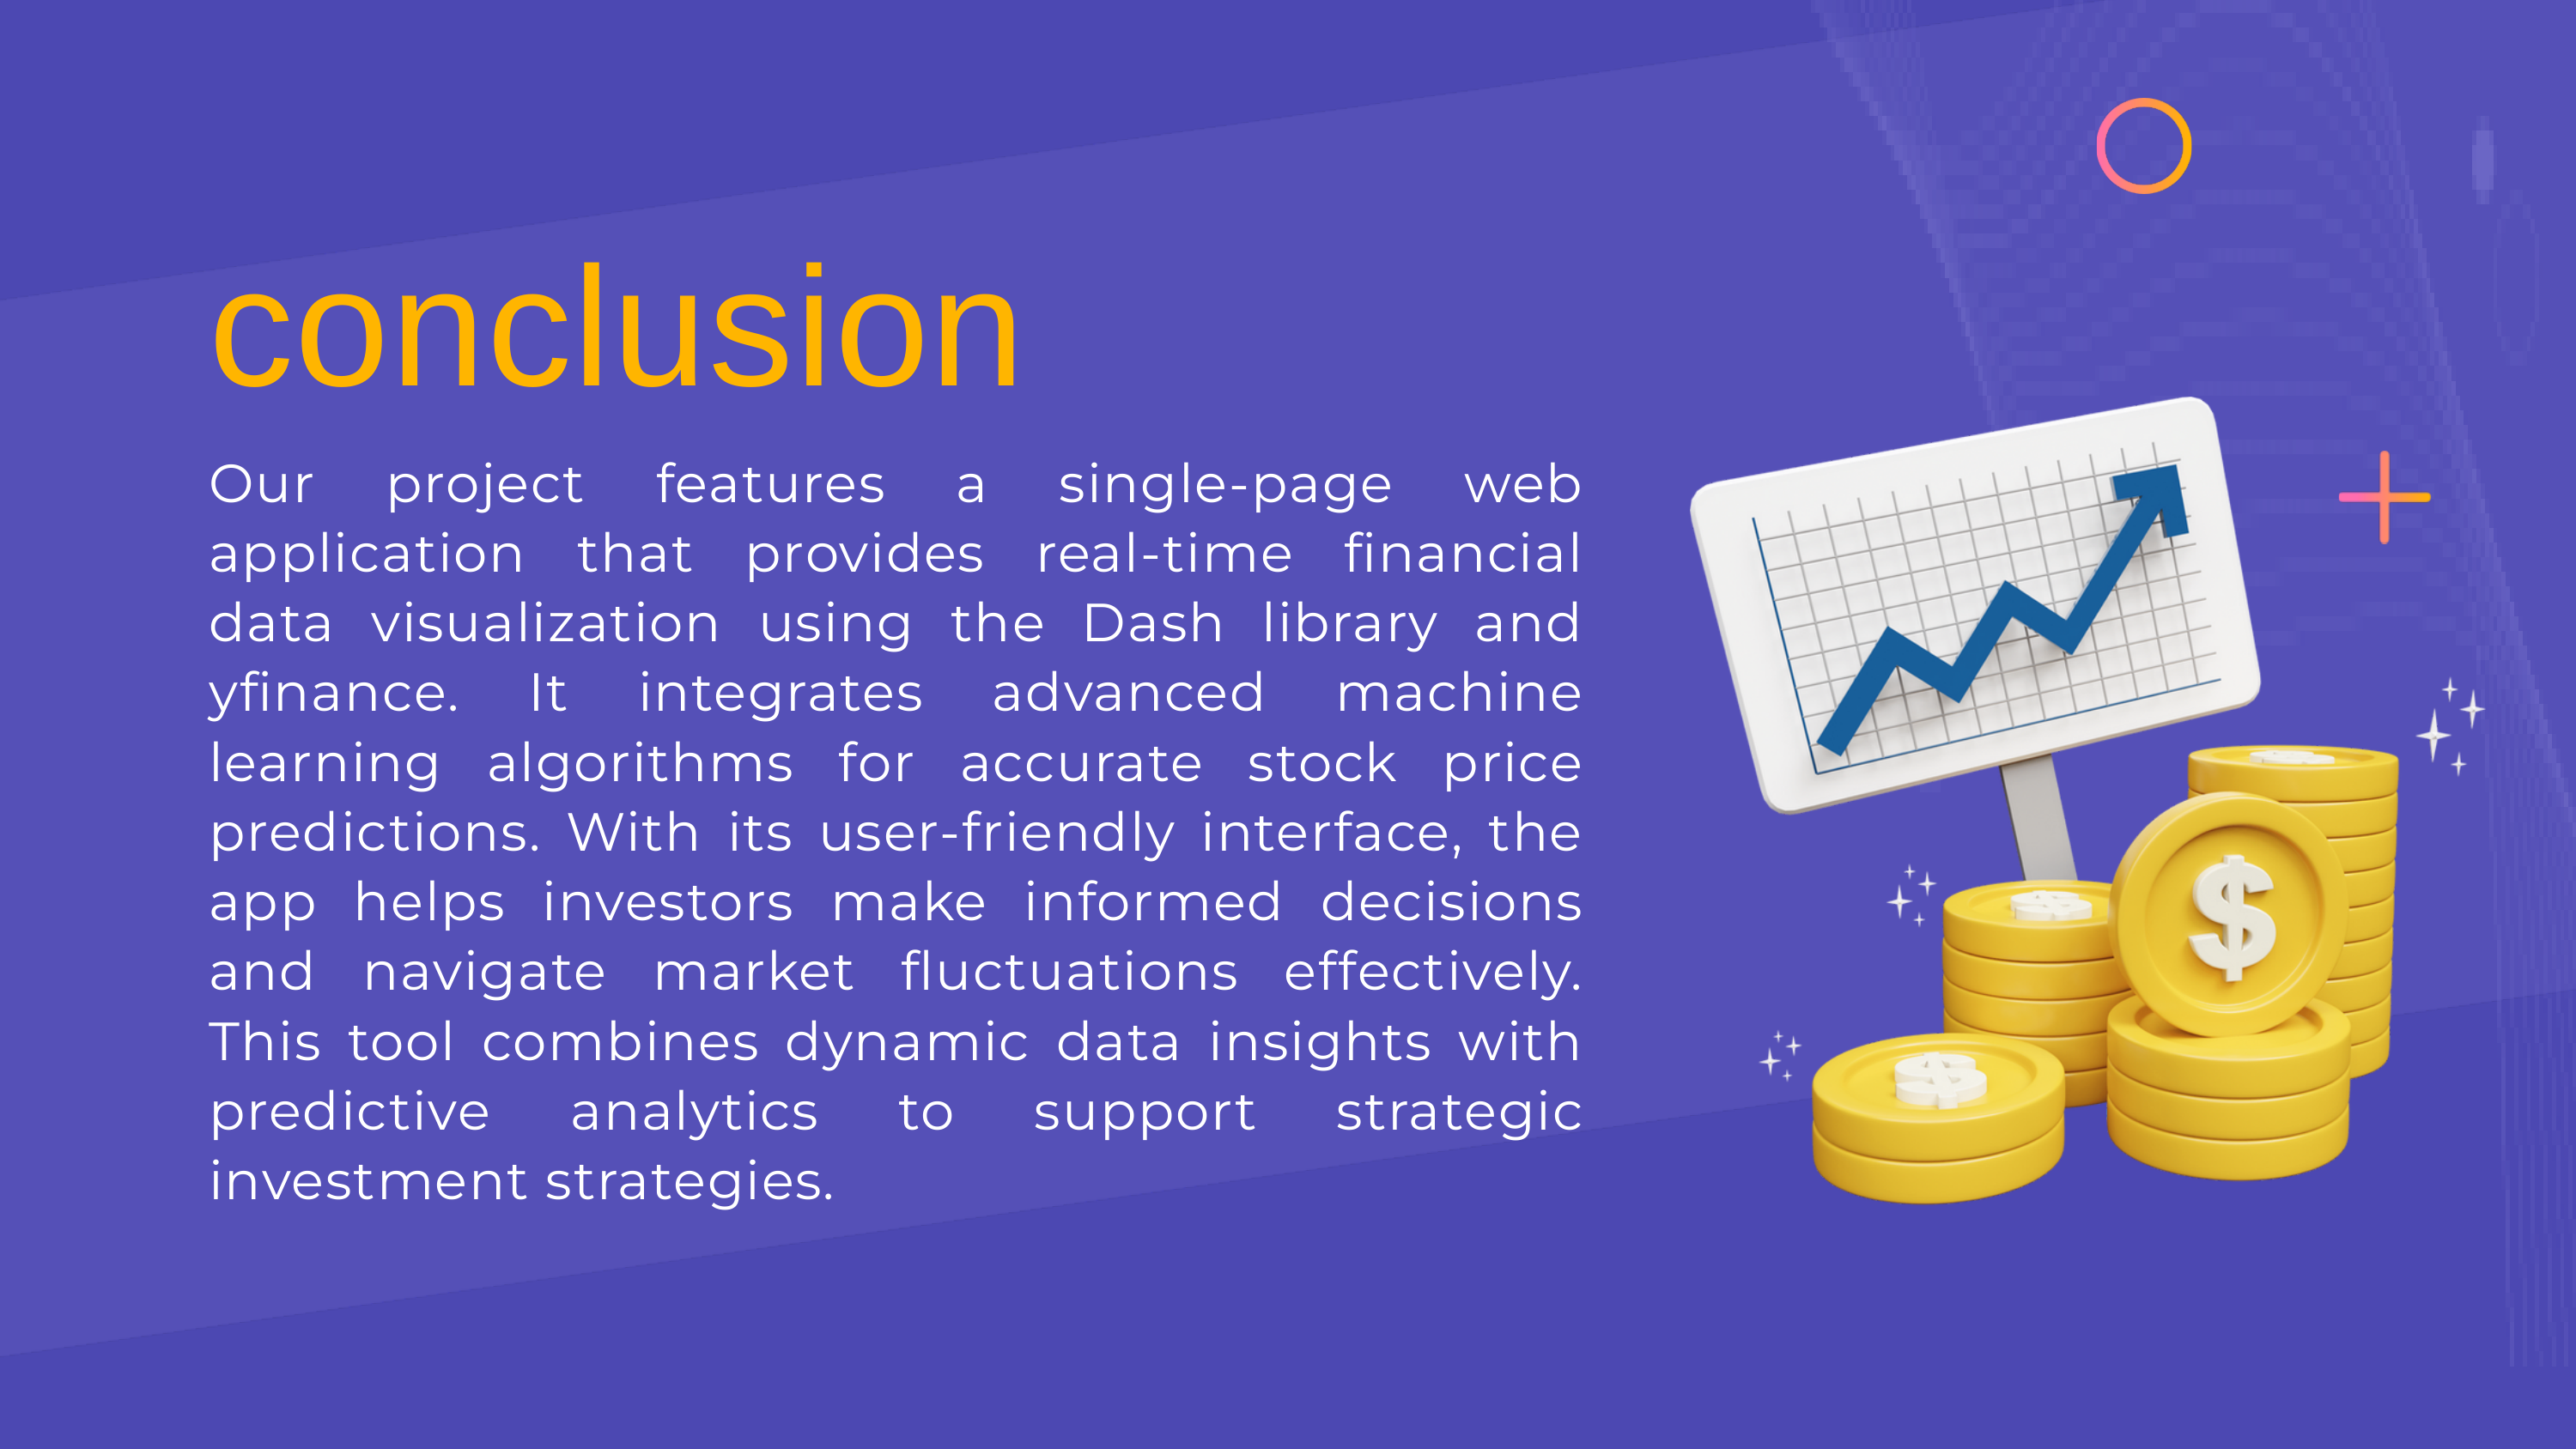

conclusion

Our project features a single-page web application that provides real-time financial data visualization using the Dash library and yfinance. It integrates advanced machine learning algorithms for accurate stock price predictions. With its user-friendly interface, the app helps investors make informed decisions and navigate market fluctuations effectively. This tool combines dynamic data insights with predictive analytics to support strategic investment strategies.